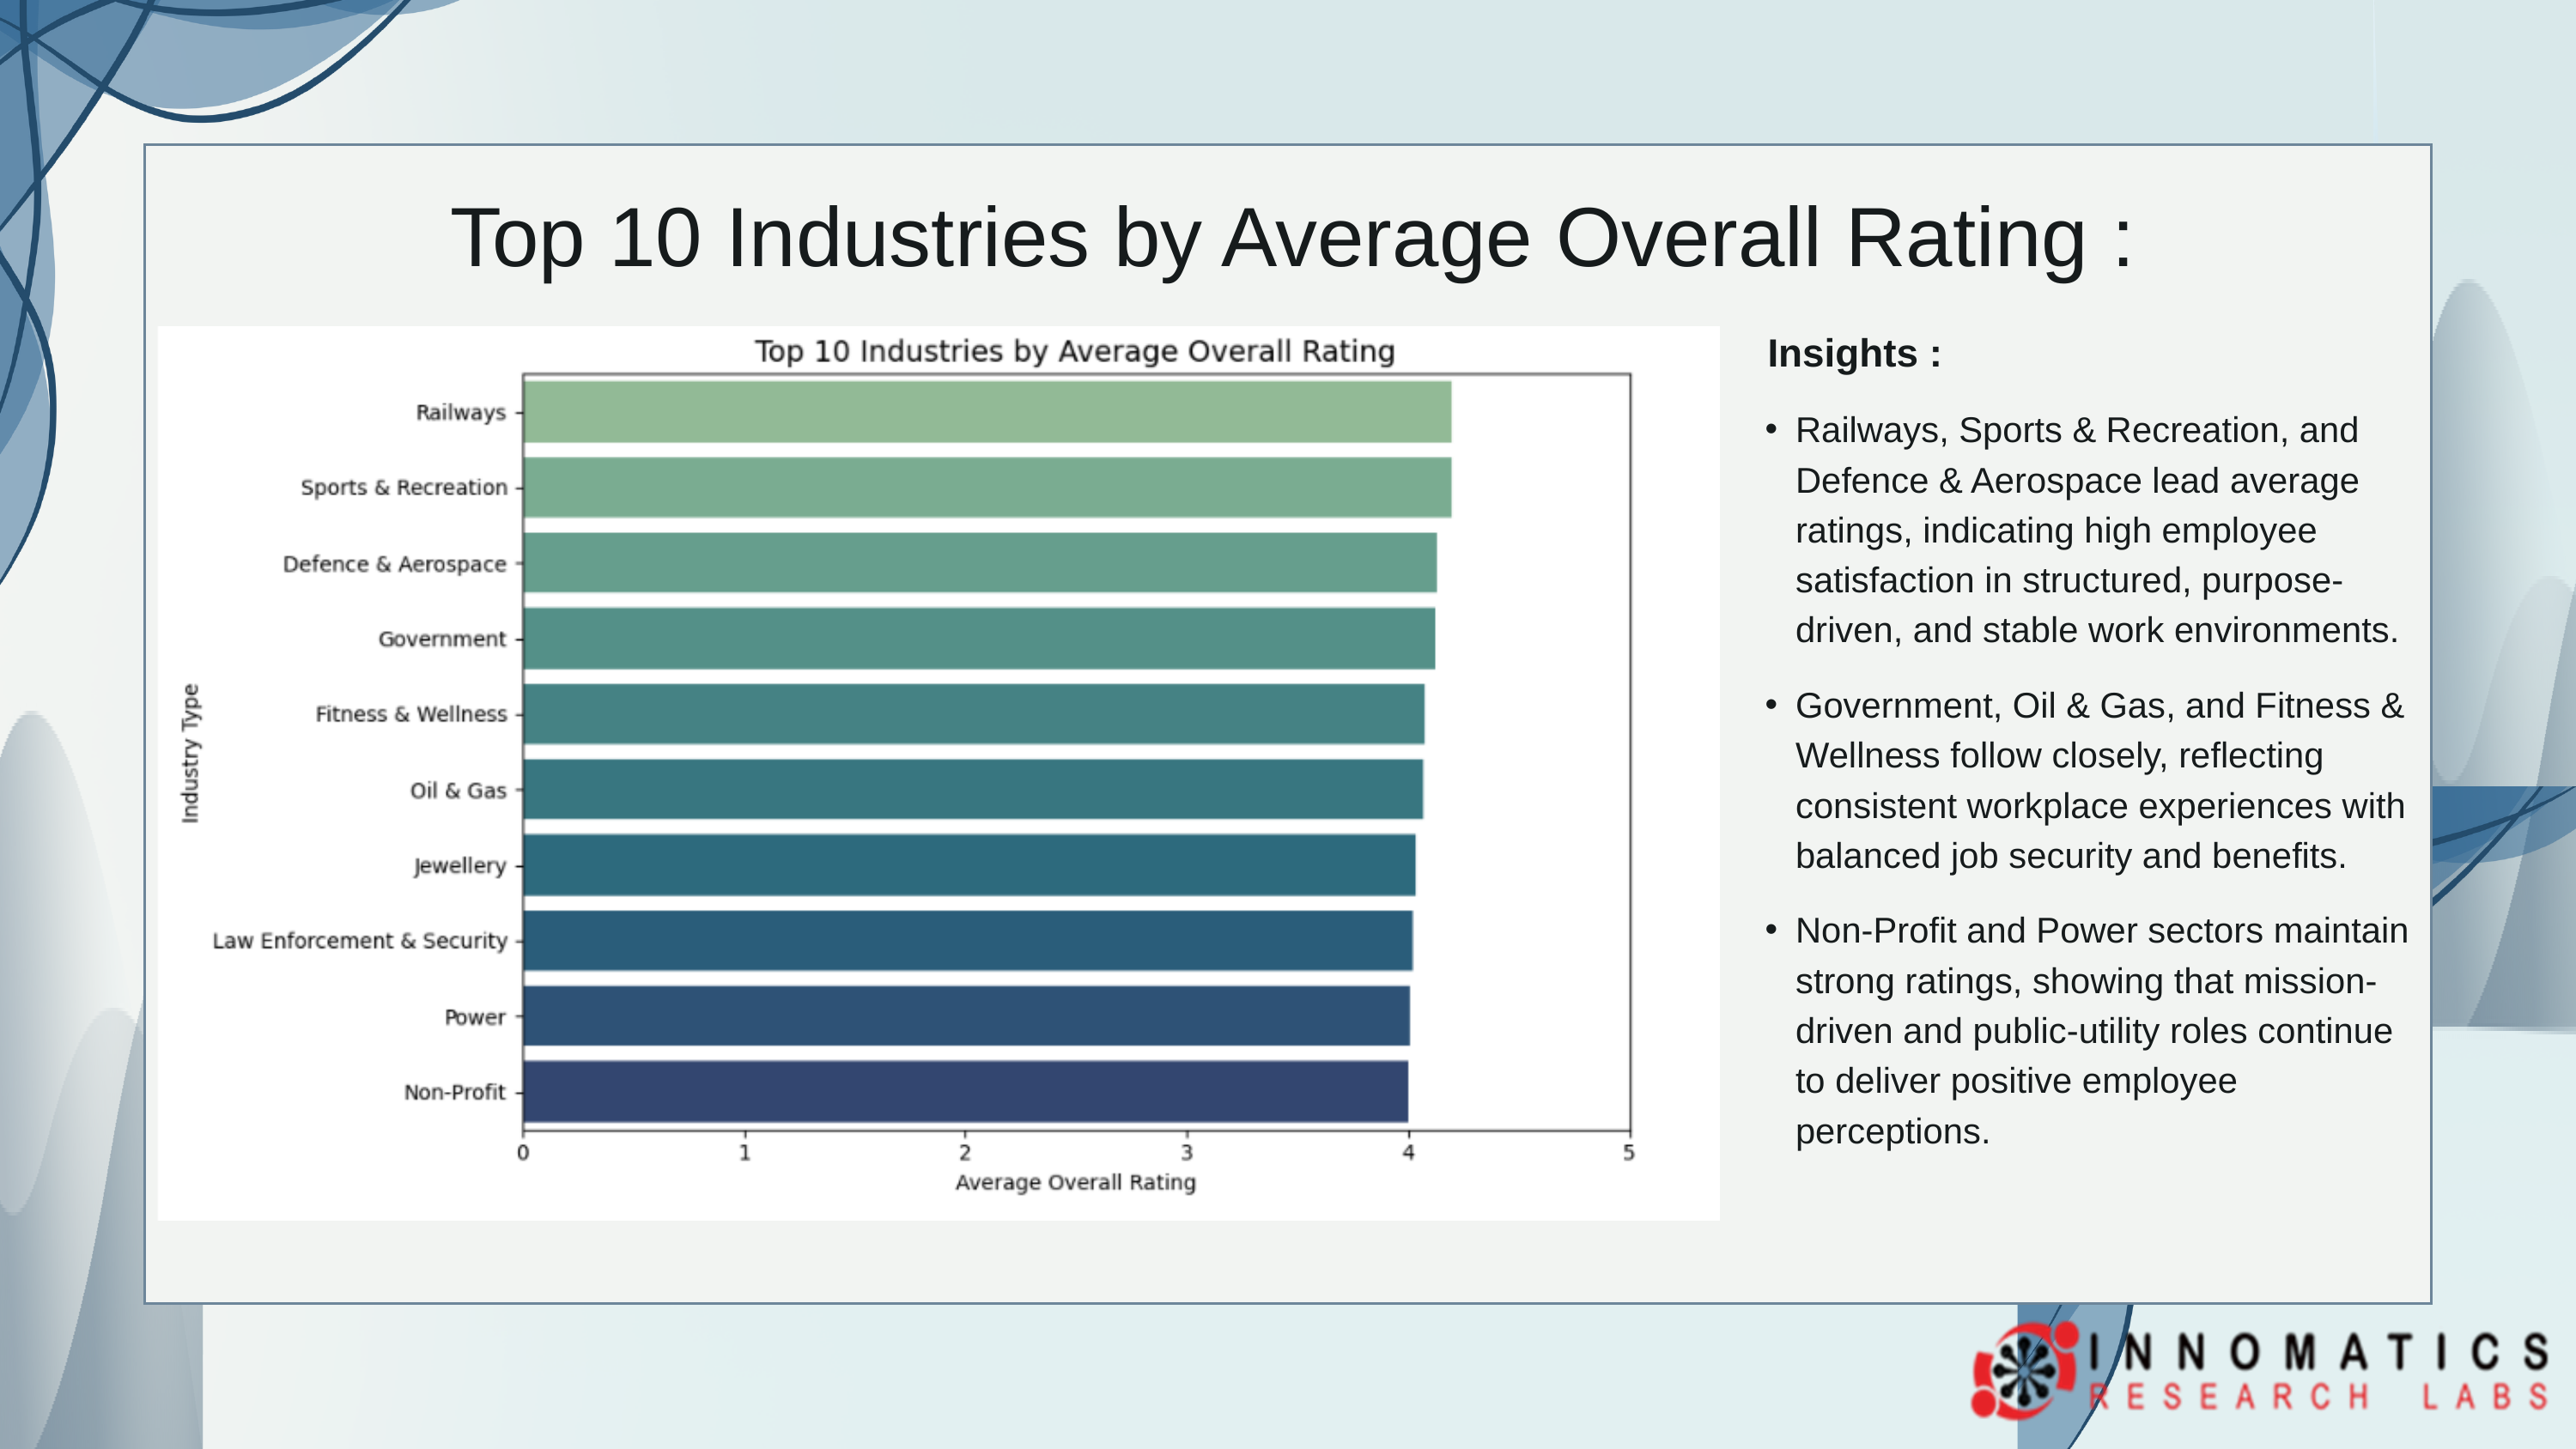

Top 10 Industries by Average Overall Rating :
   Insights :

Railways, Sports & Recreation, and Defence & Aerospace lead average ratings, indicating high employee satisfaction in structured, purpose-driven, and stable work environments.

Government, Oil & Gas, and Fitness & Wellness follow closely, reflecting consistent workplace experiences with balanced job security and benefits.

Non-Profit and Power sectors maintain strong ratings, showing that mission-driven and public-utility roles continue to deliver positive employee perceptions.